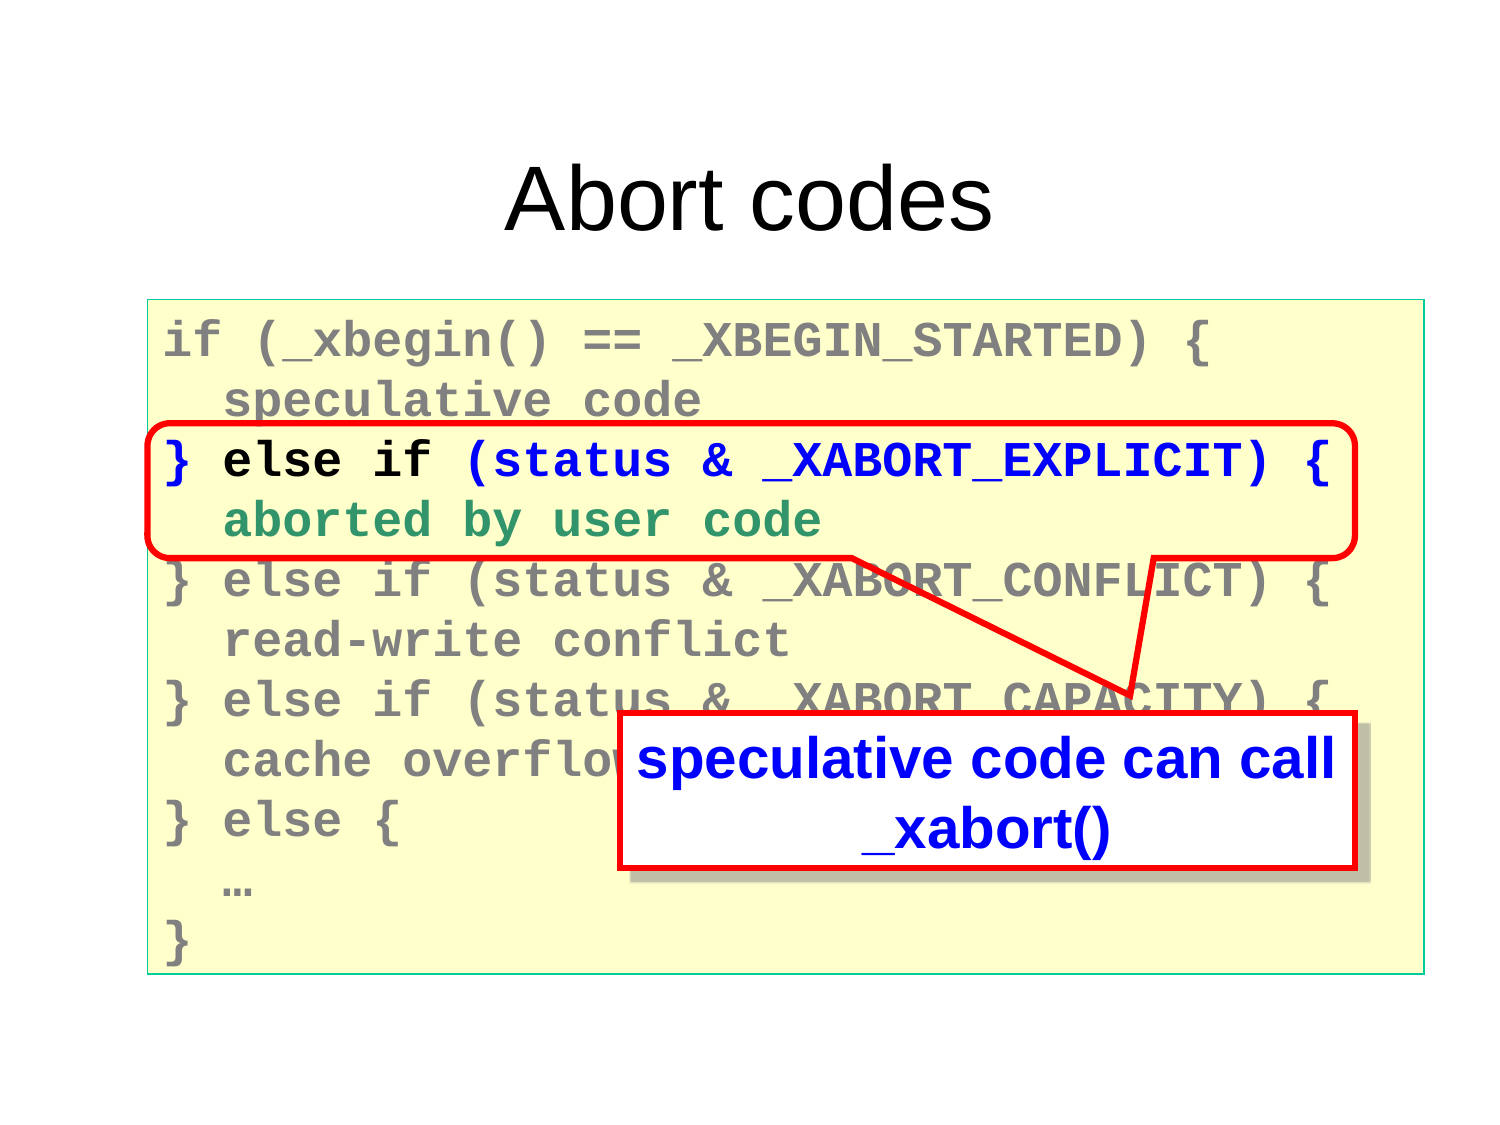

# Abort codes
if (_xbegin() == _XBEGIN_STARTED) {
  speculative code
} else if (status & _XABORT_EXPLICIT) {
  aborted by user code
} else if (status & _XABORT_CONFLICT) {
  read-write conflict
} else if (status & _XABORT_CAPACITY) {
  cache overflow
} else {
  …
}

speculative code can call _xabort()